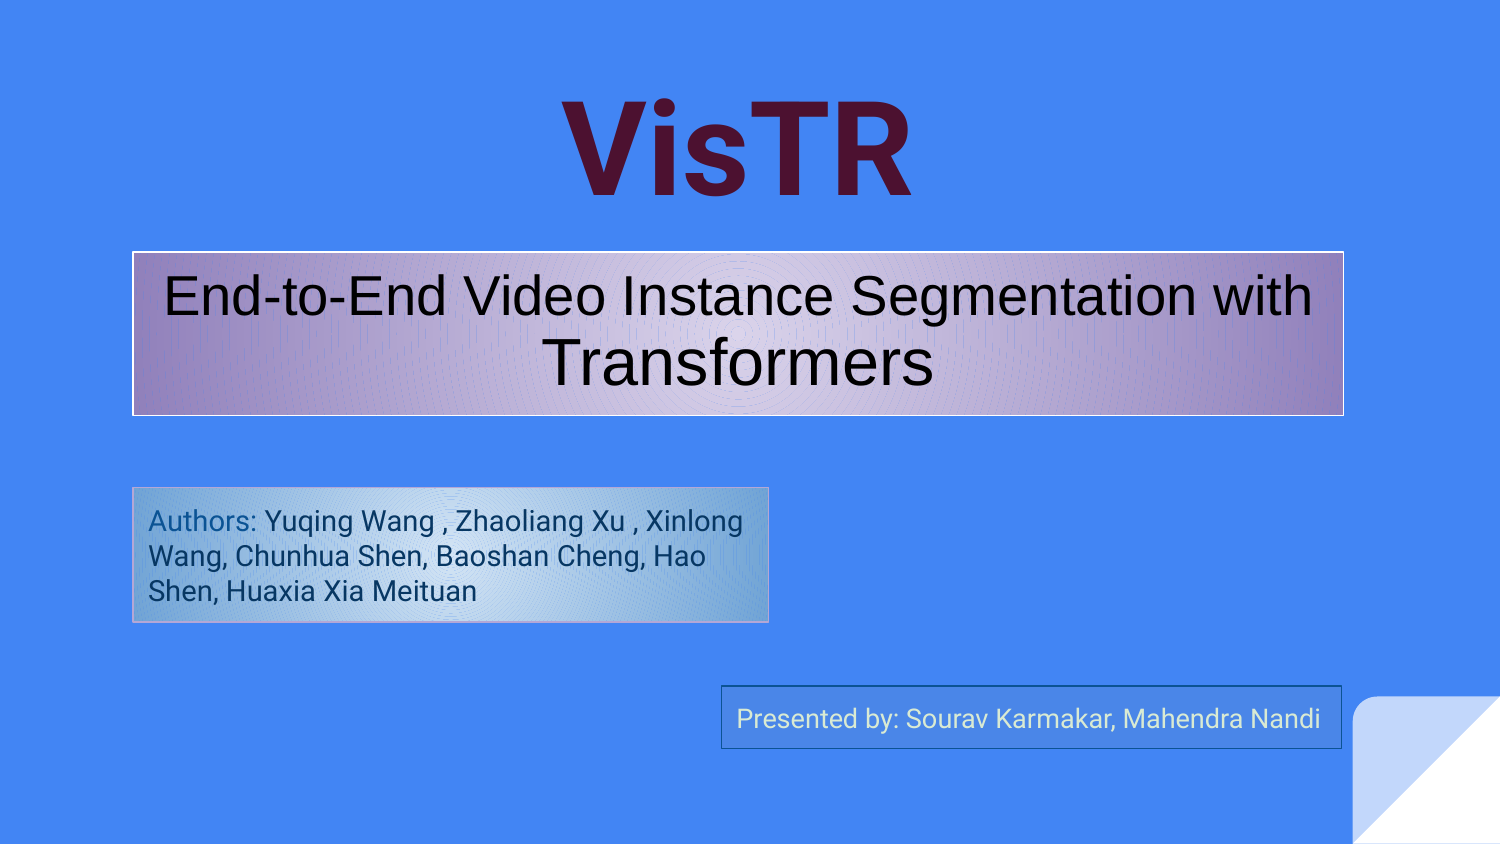

# VisTR
End-to-End Video Instance Segmentation with Transformers
Authors: Yuqing Wang , Zhaoliang Xu , Xinlong Wang, Chunhua Shen, Baoshan Cheng, Hao Shen, Huaxia Xia Meituan
Presented by: Sourav Karmakar, Mahendra Nandi